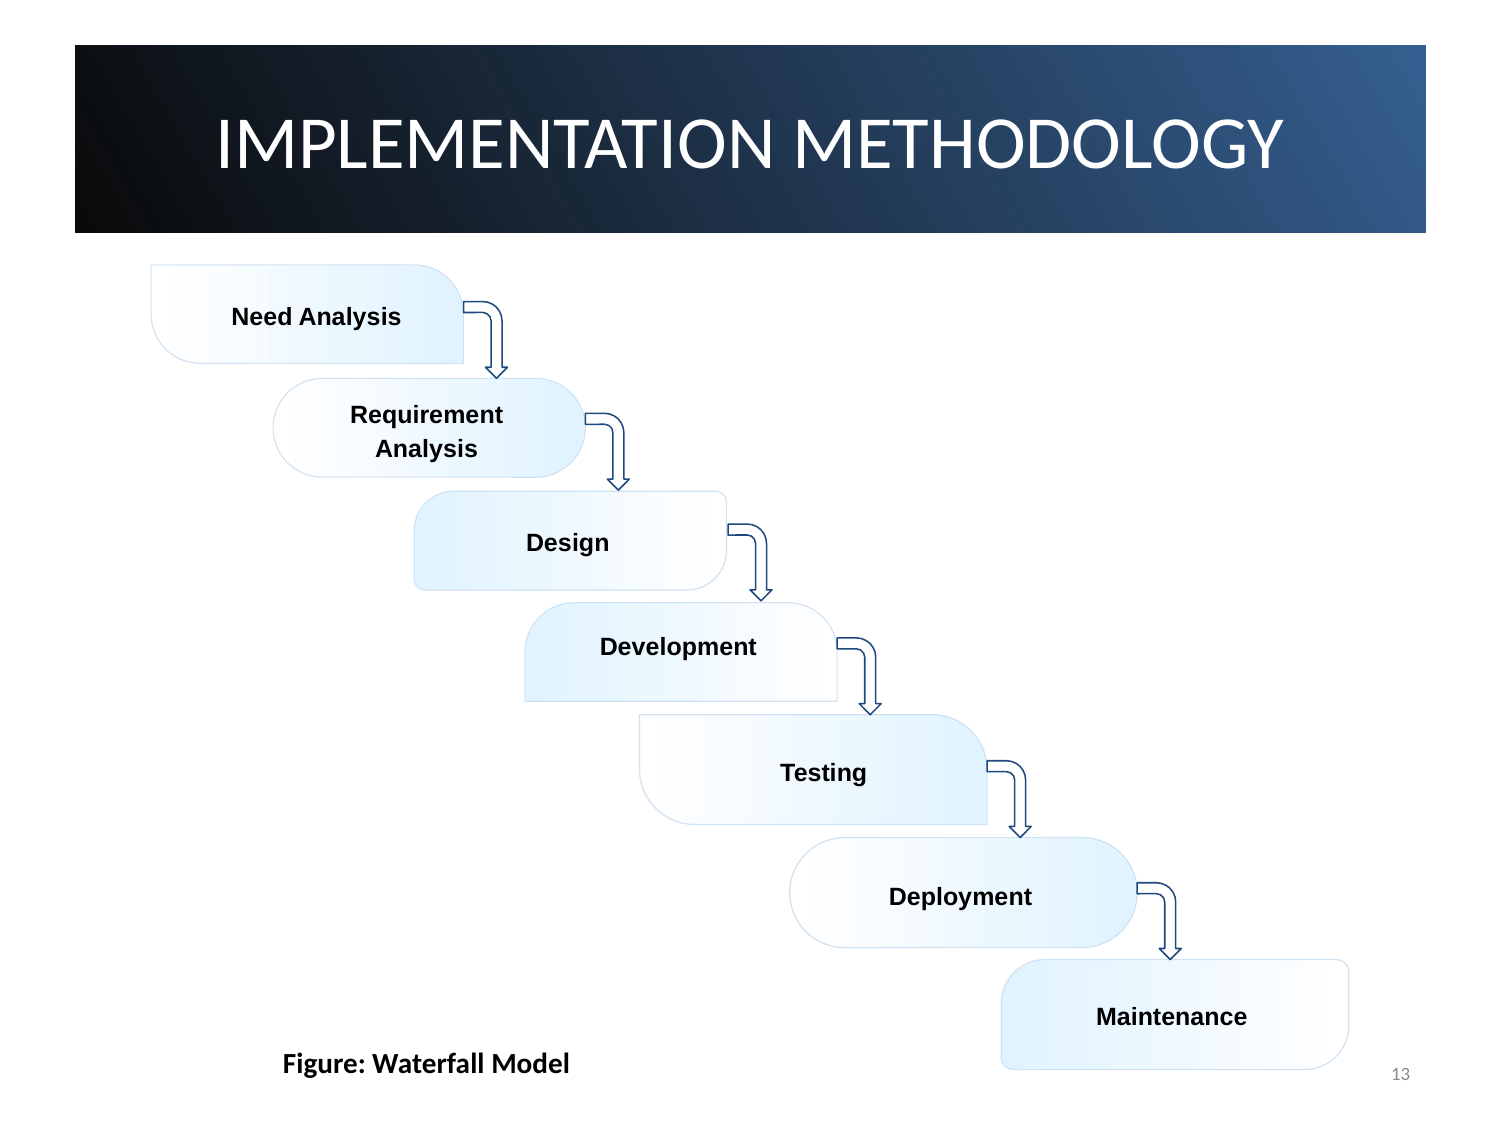

# IMPLEMENTATION METHODOLOGY

Need Analysis

Requirement Analysis

Design

Development

Testing

Deployment

Maintenance

Figure: Waterfall Model
13